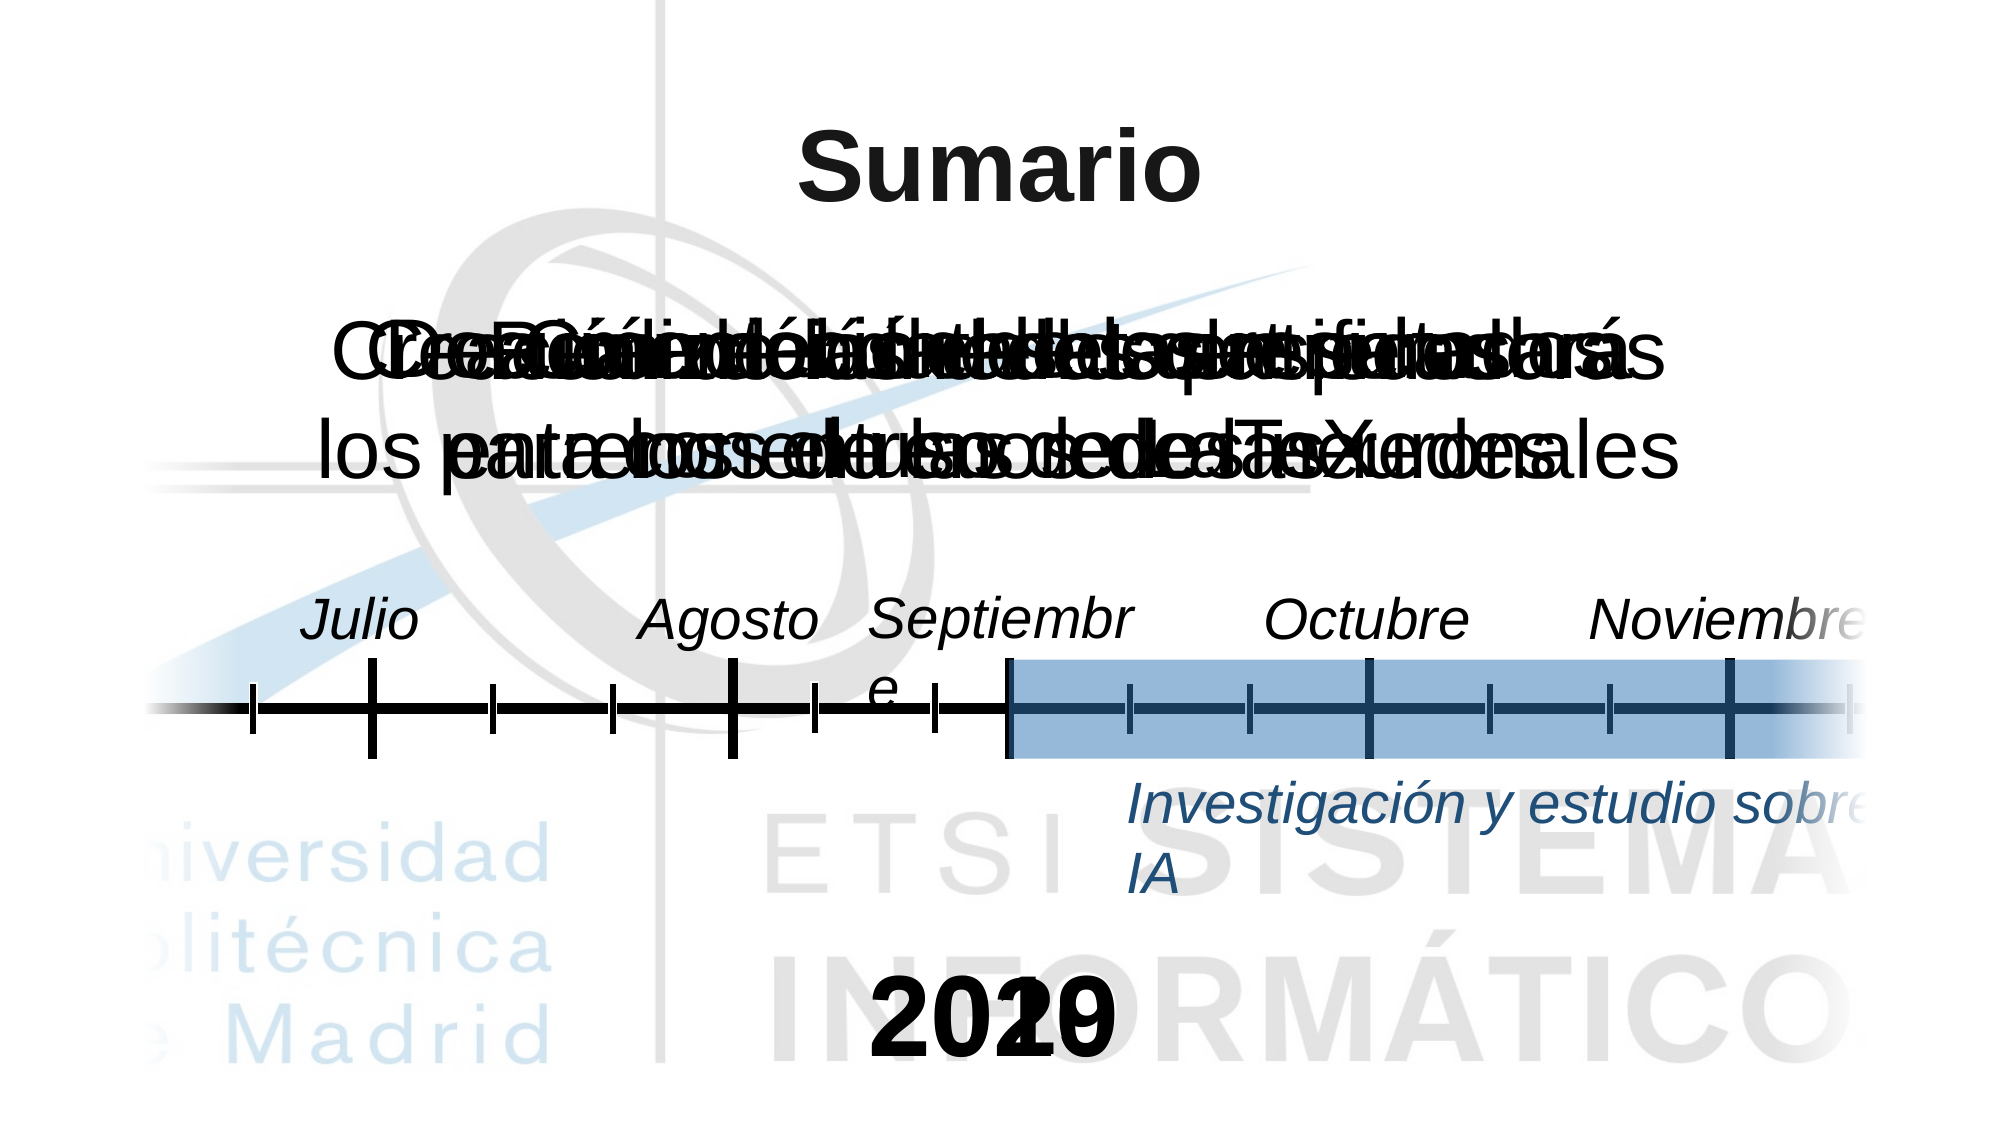

# Sumario
Documentación de los resultados
con el uso de LaTeX
Creación del dataset para
los entrenos de las redes neuronales
Creación del dataset que se usará
para los entrenos de las redes
Realización de los entrenos
Creación de las redes clasificadoras

Junio

Julio

Agosto

Septiembre

Octubre

Noviembre

Diciembre

Enero

Febrero

Marzo

Abril

Investigación y estudio sobre IA
Mayo
Junio
Julio

Creación de las redes
Obtención de resultados
Creación del dataset

Realización de la memoria
2019
2020